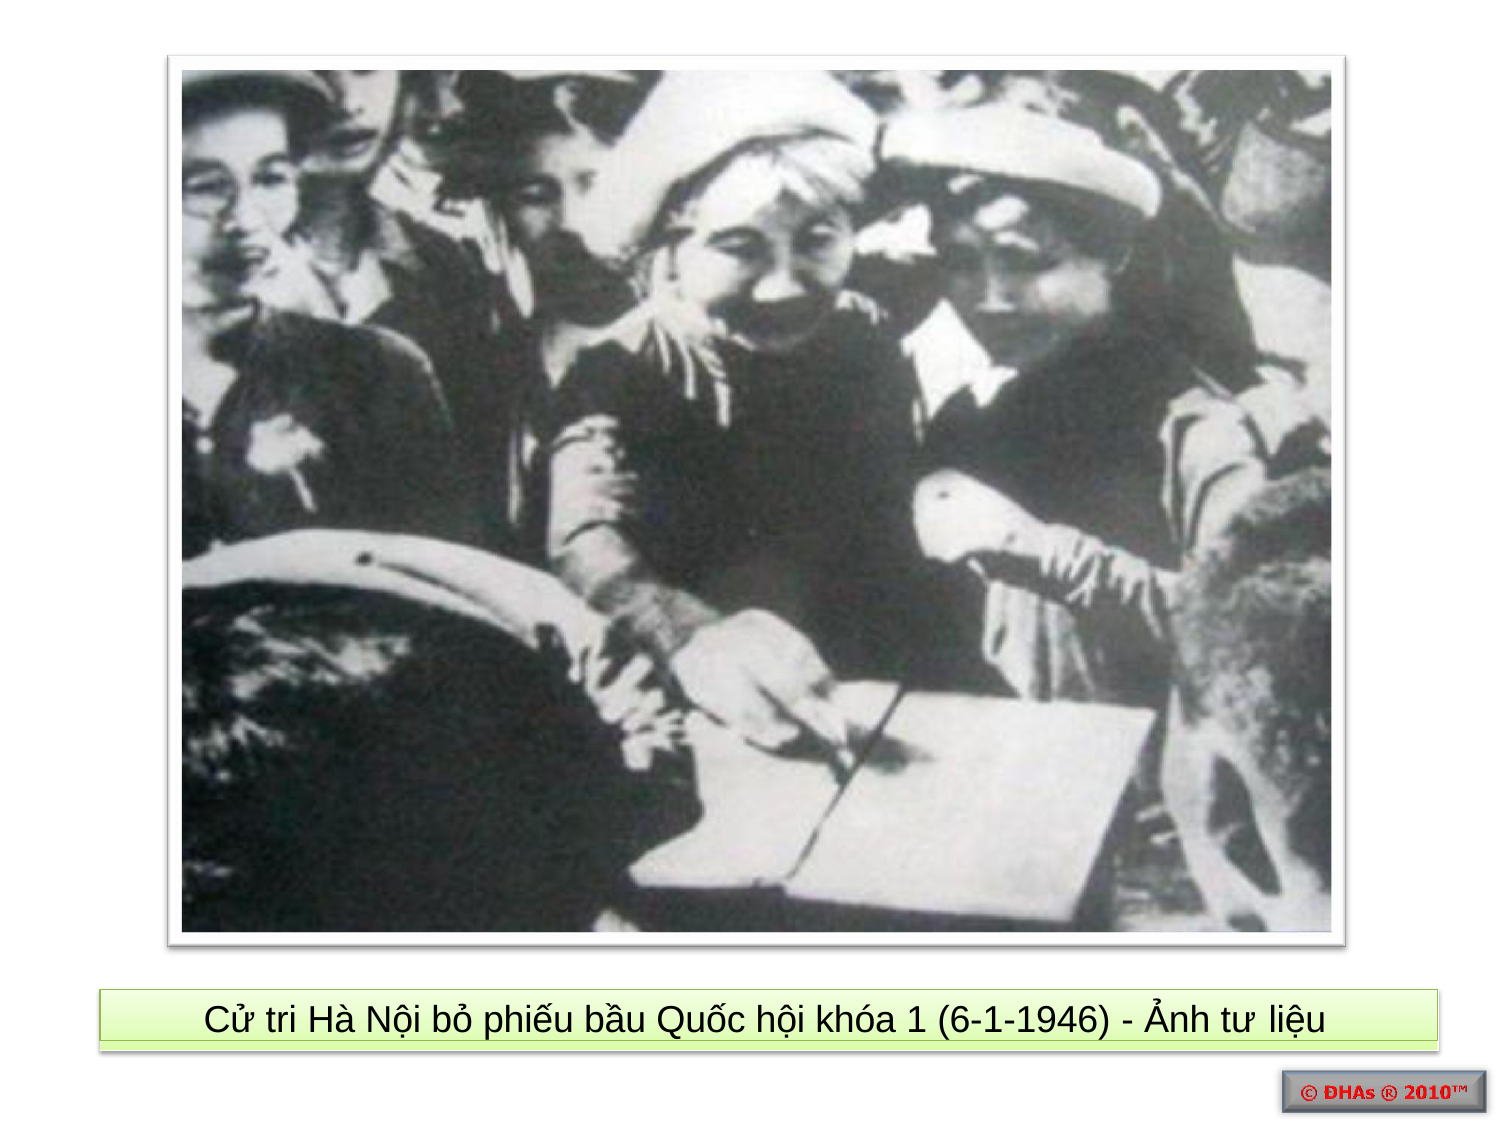

Cử tri Hà Nội bỏ phiếu bầu Quốc hội khóa 1 (6-1-1946) - Ảnh tư liệu